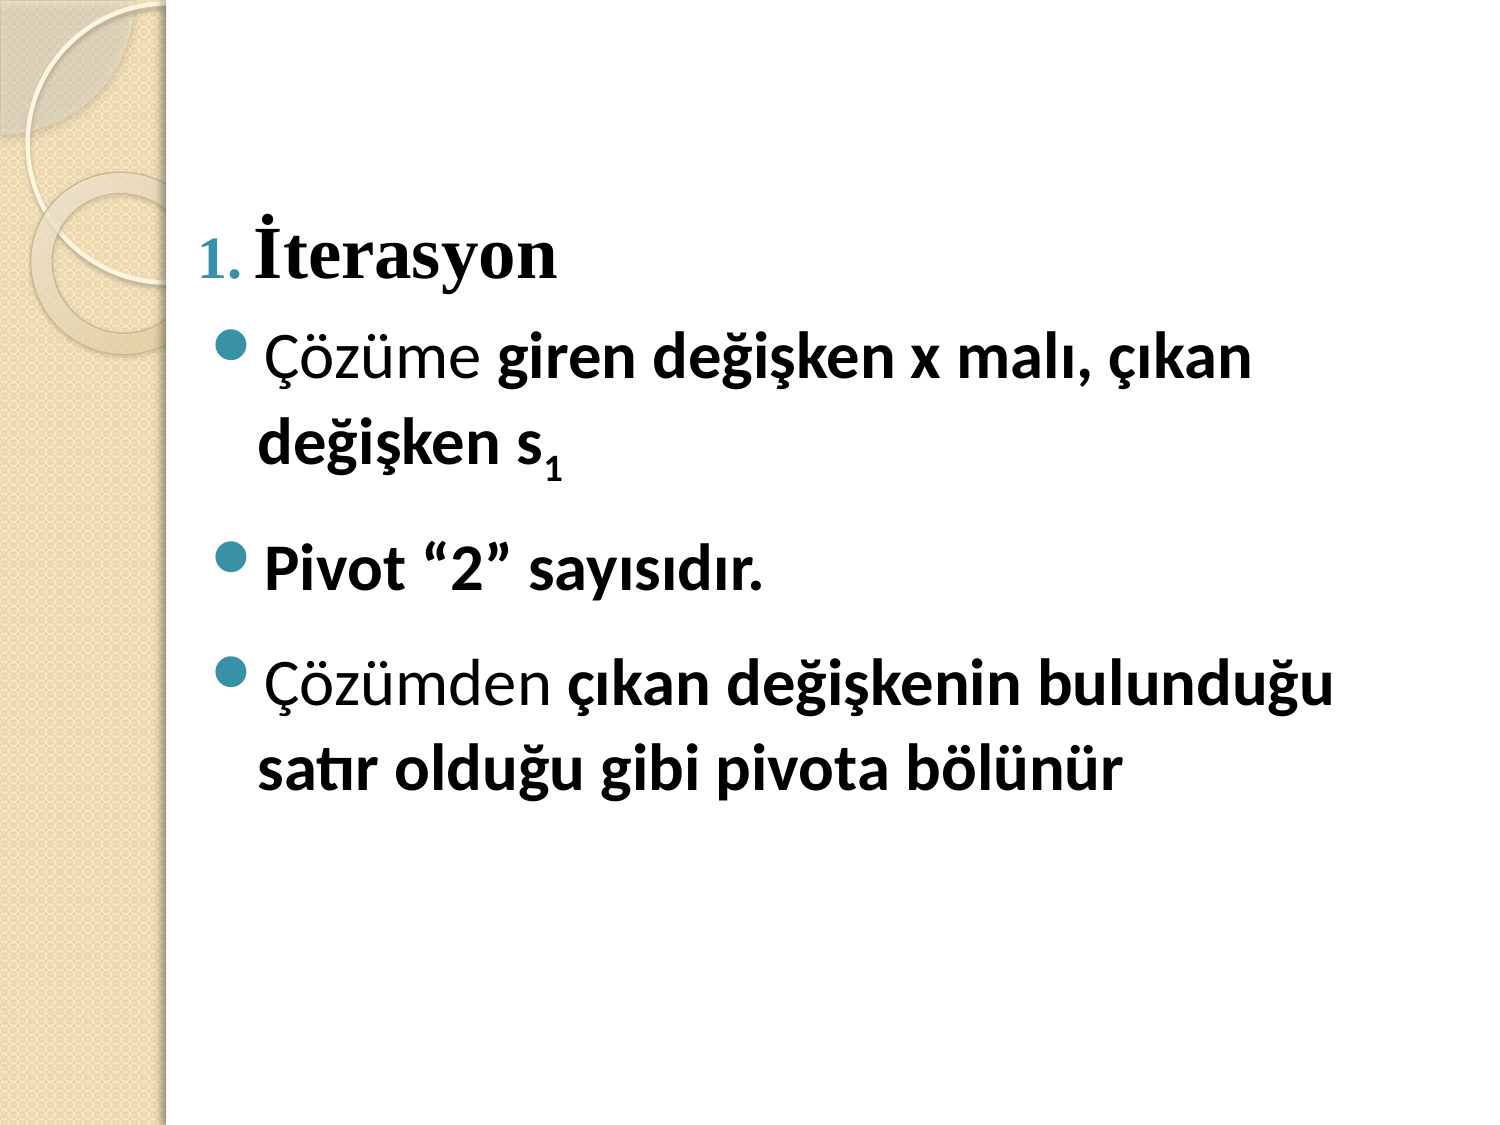

İterasyon
Çözüme giren değişken x malı, çıkan değişken s1
Pivot “2” sayısıdır.
Çözümden çıkan değişkenin bulunduğu satır olduğu gibi pivota bölünür